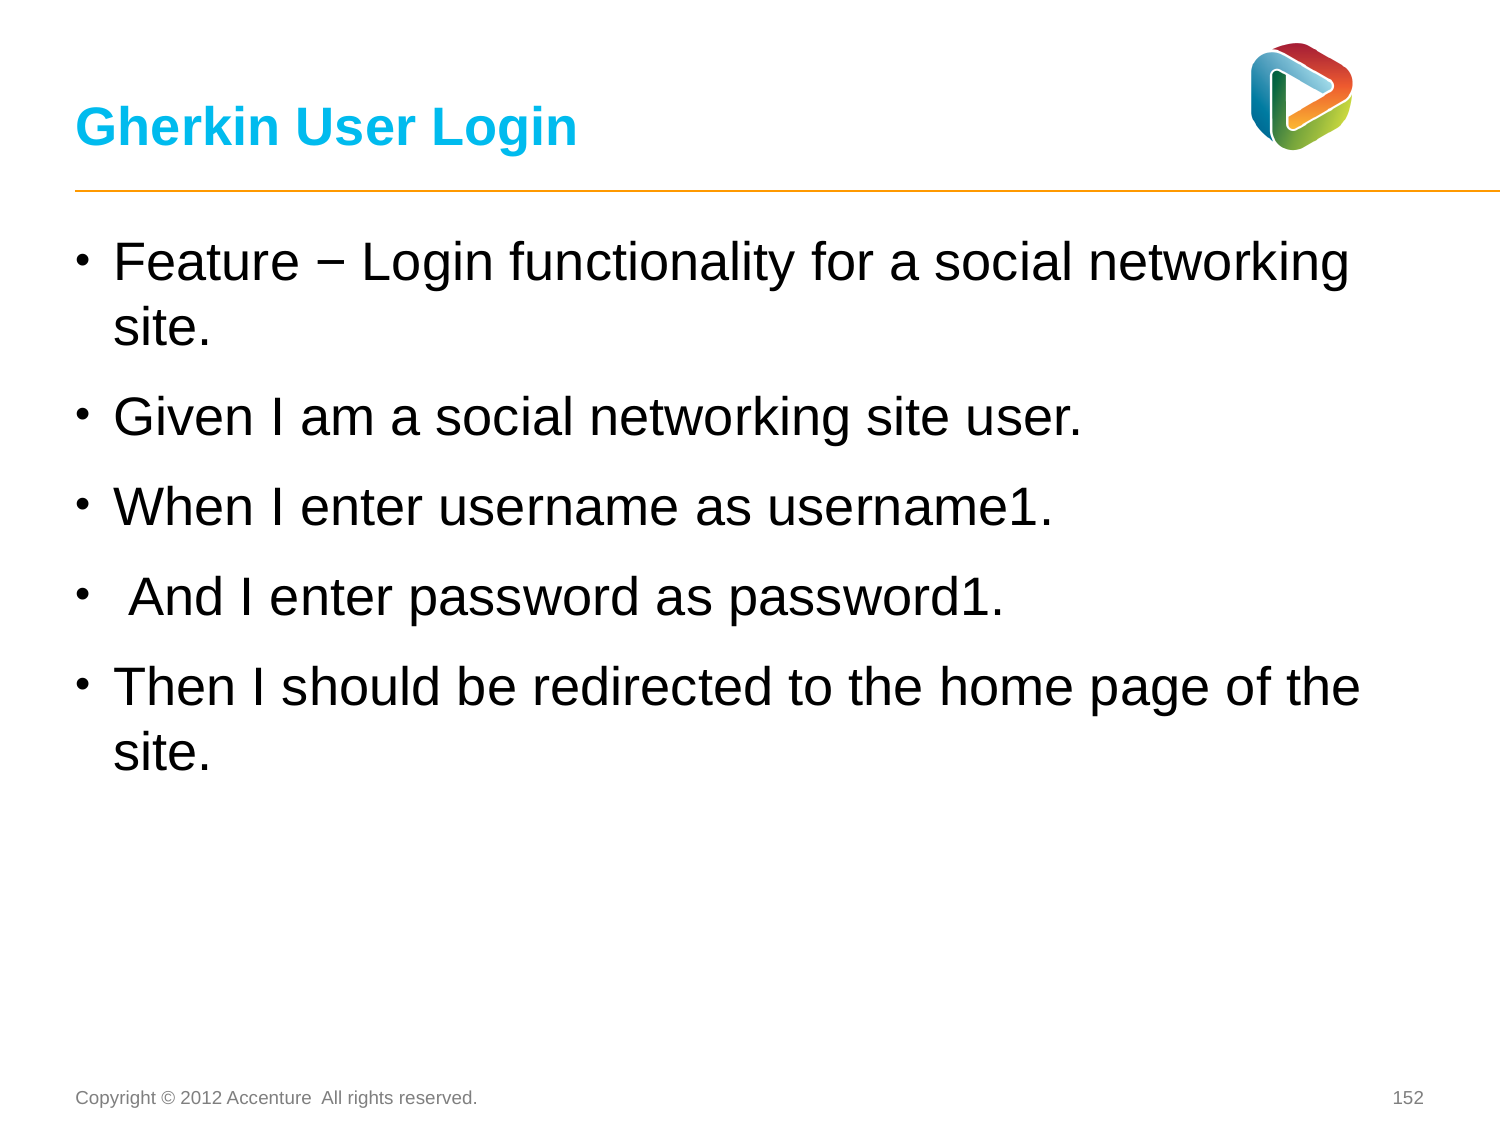

# Gherkin User Login
Feature − Login functionality for a social networking site.
Given I am a social networking site user.
When I enter username as username1.
 And I enter password as password1.
Then I should be redirected to the home page of the site.